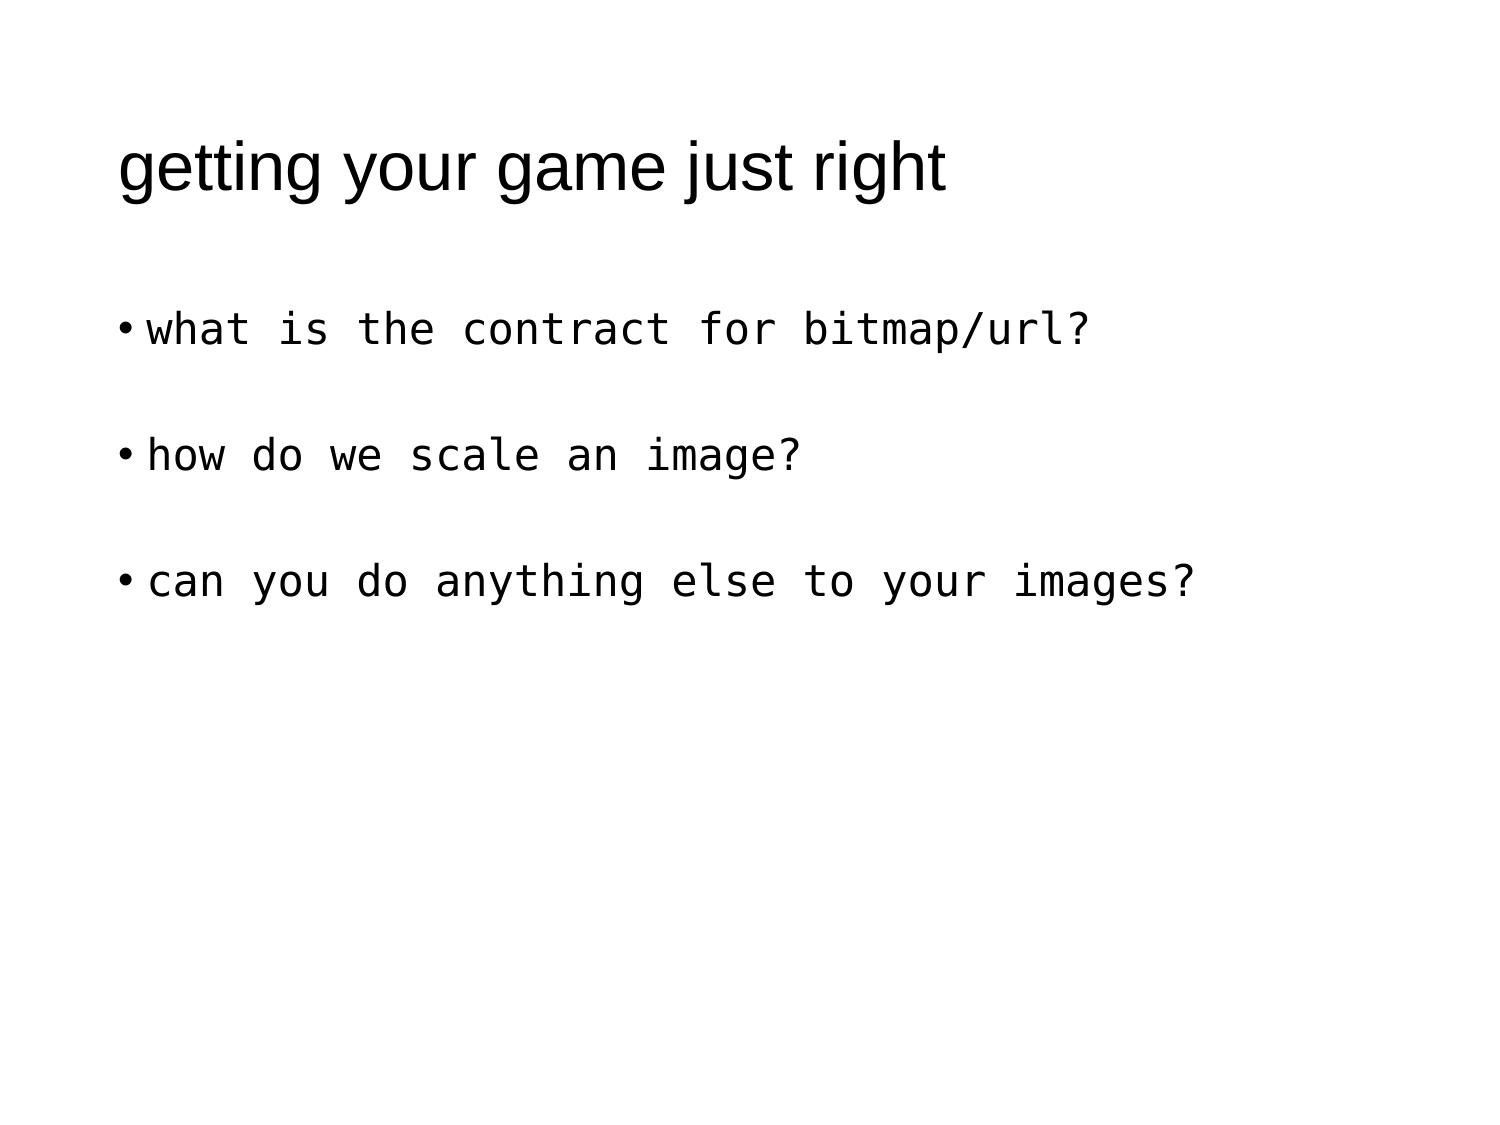

# getting your game just right
what is the contract for bitmap/url?

how do we scale an image?

can you do anything else to your images?